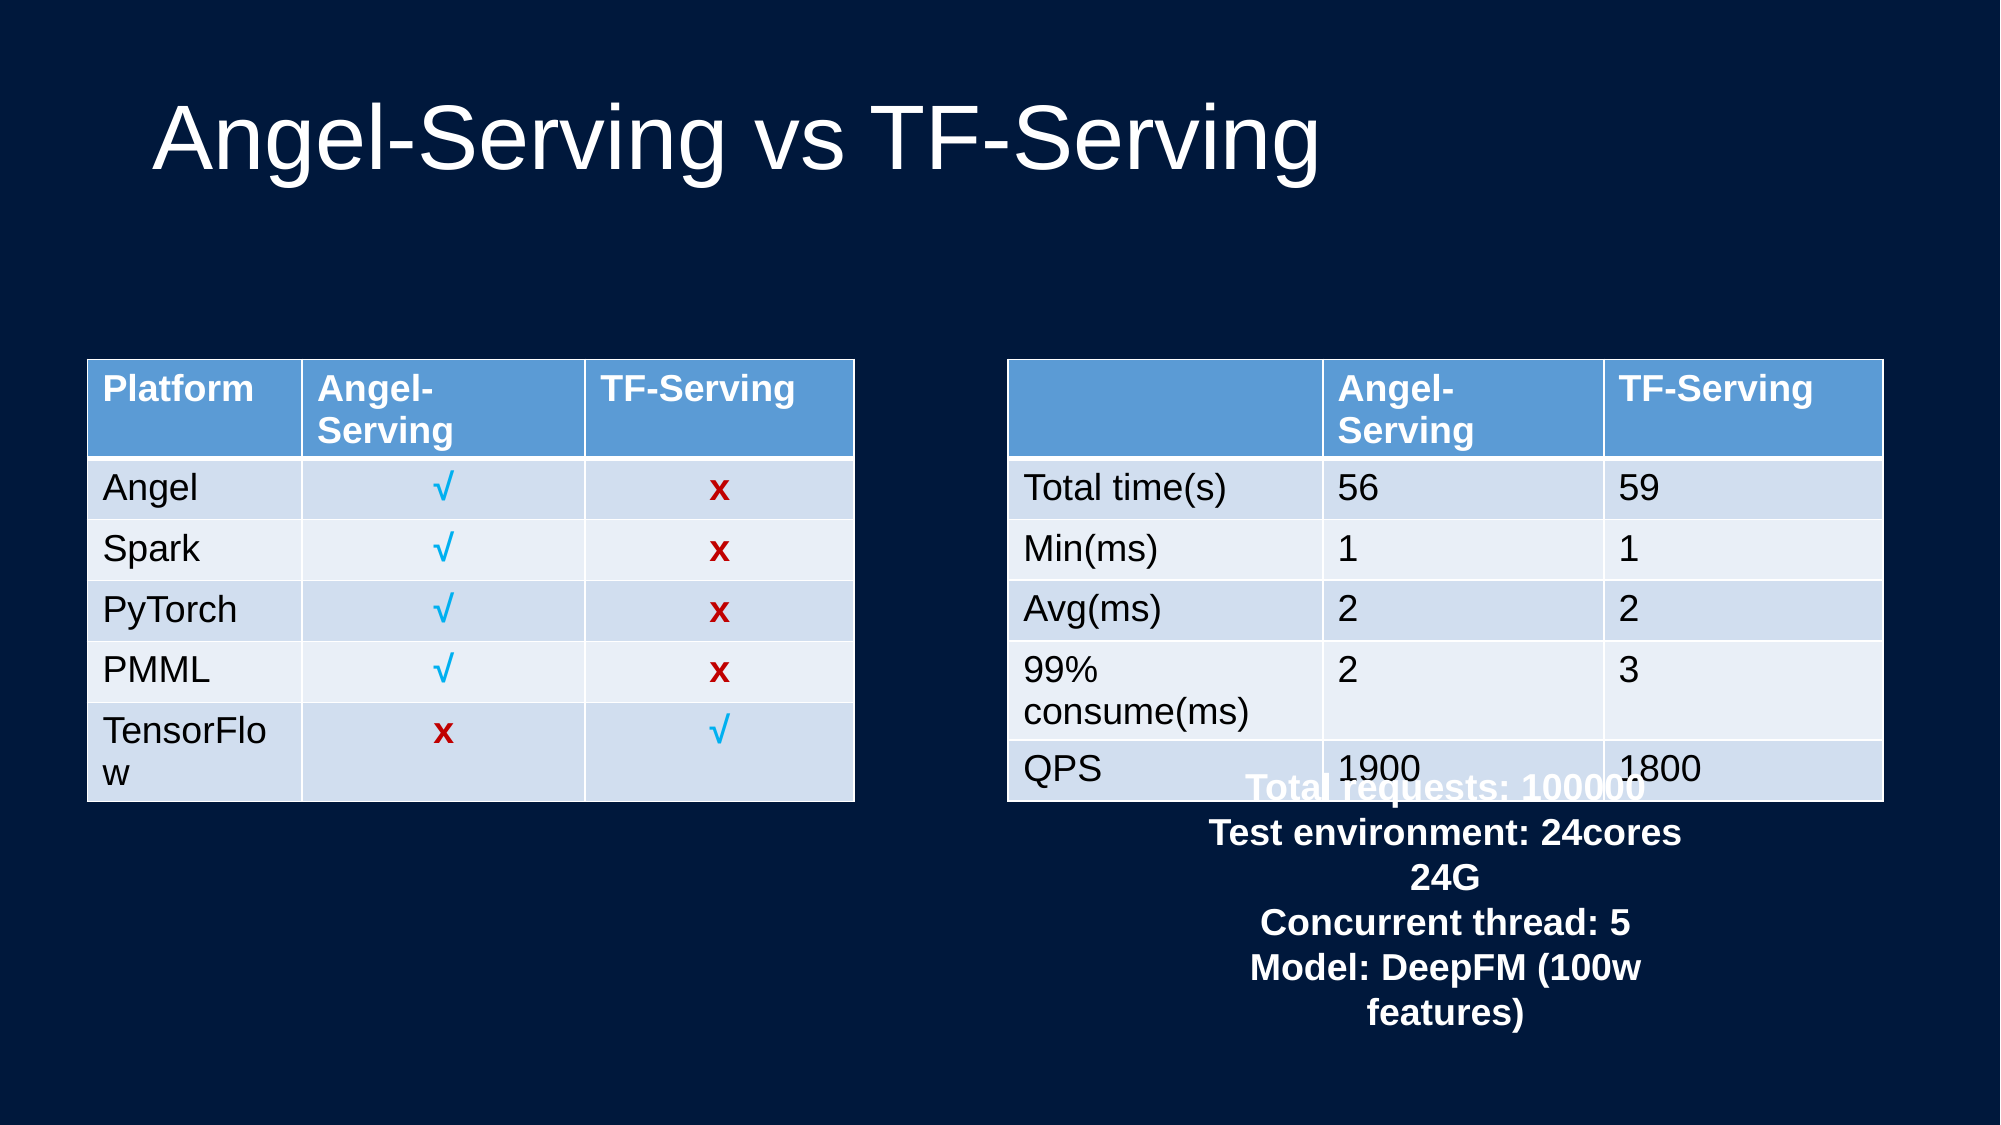

# Angel-Serving vs TF-Serving
|  | Angel-Serving | TF-Serving |
| --- | --- | --- |
| Total time(s) | 56 | 59 |
| Min(ms) | 1 | 1 |
| Avg(ms) | 2 | 2 |
| 99% consume(ms) | 2 | 3 |
| QPS | 1900 | 1800 |
| Platform | Angel-Serving | TF-Serving |
| --- | --- | --- |
| Angel | √ | x |
| Spark | √ | x |
| PyTorch | √ | x |
| PMML | √ | x |
| TensorFlow | x | √ |
Total requests: 100000
Test environment: 24cores 24G
Concurrent thread: 5
Model: DeepFM (100w features)